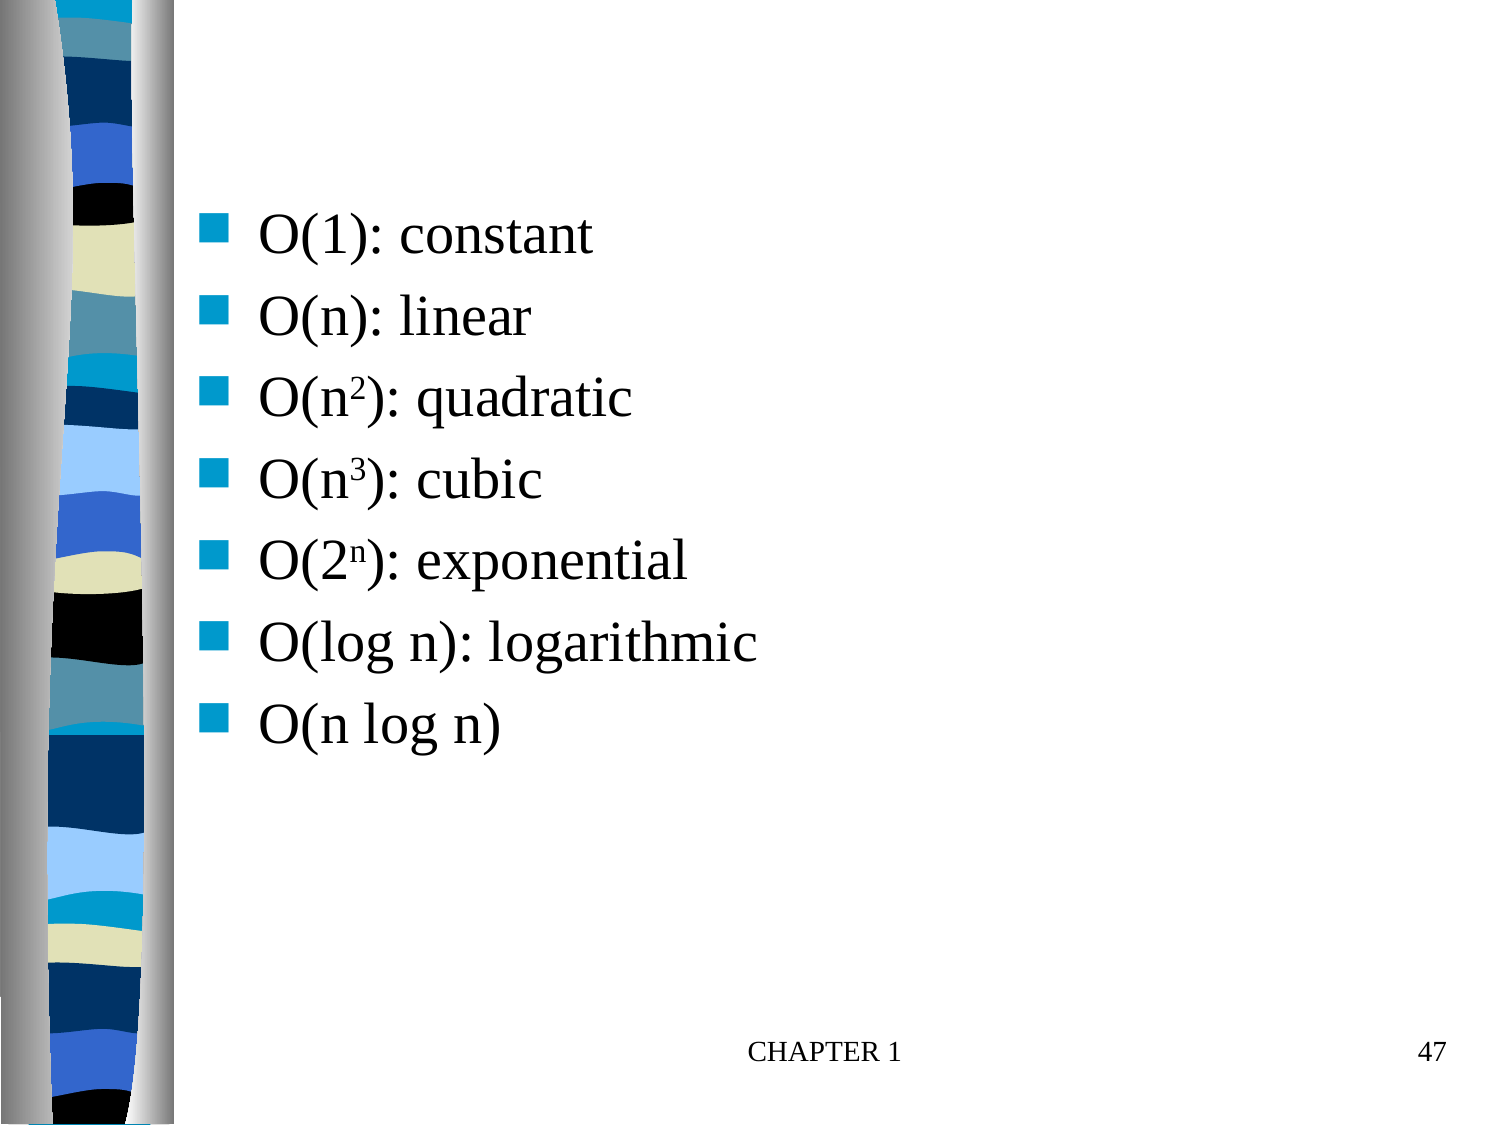

O(1): constant
O(n): linear
O(n2): quadratic
O(n3): cubic
O(2n): exponential
O(log n): logarithmic
O(n log n)
CHAPTER 1
47